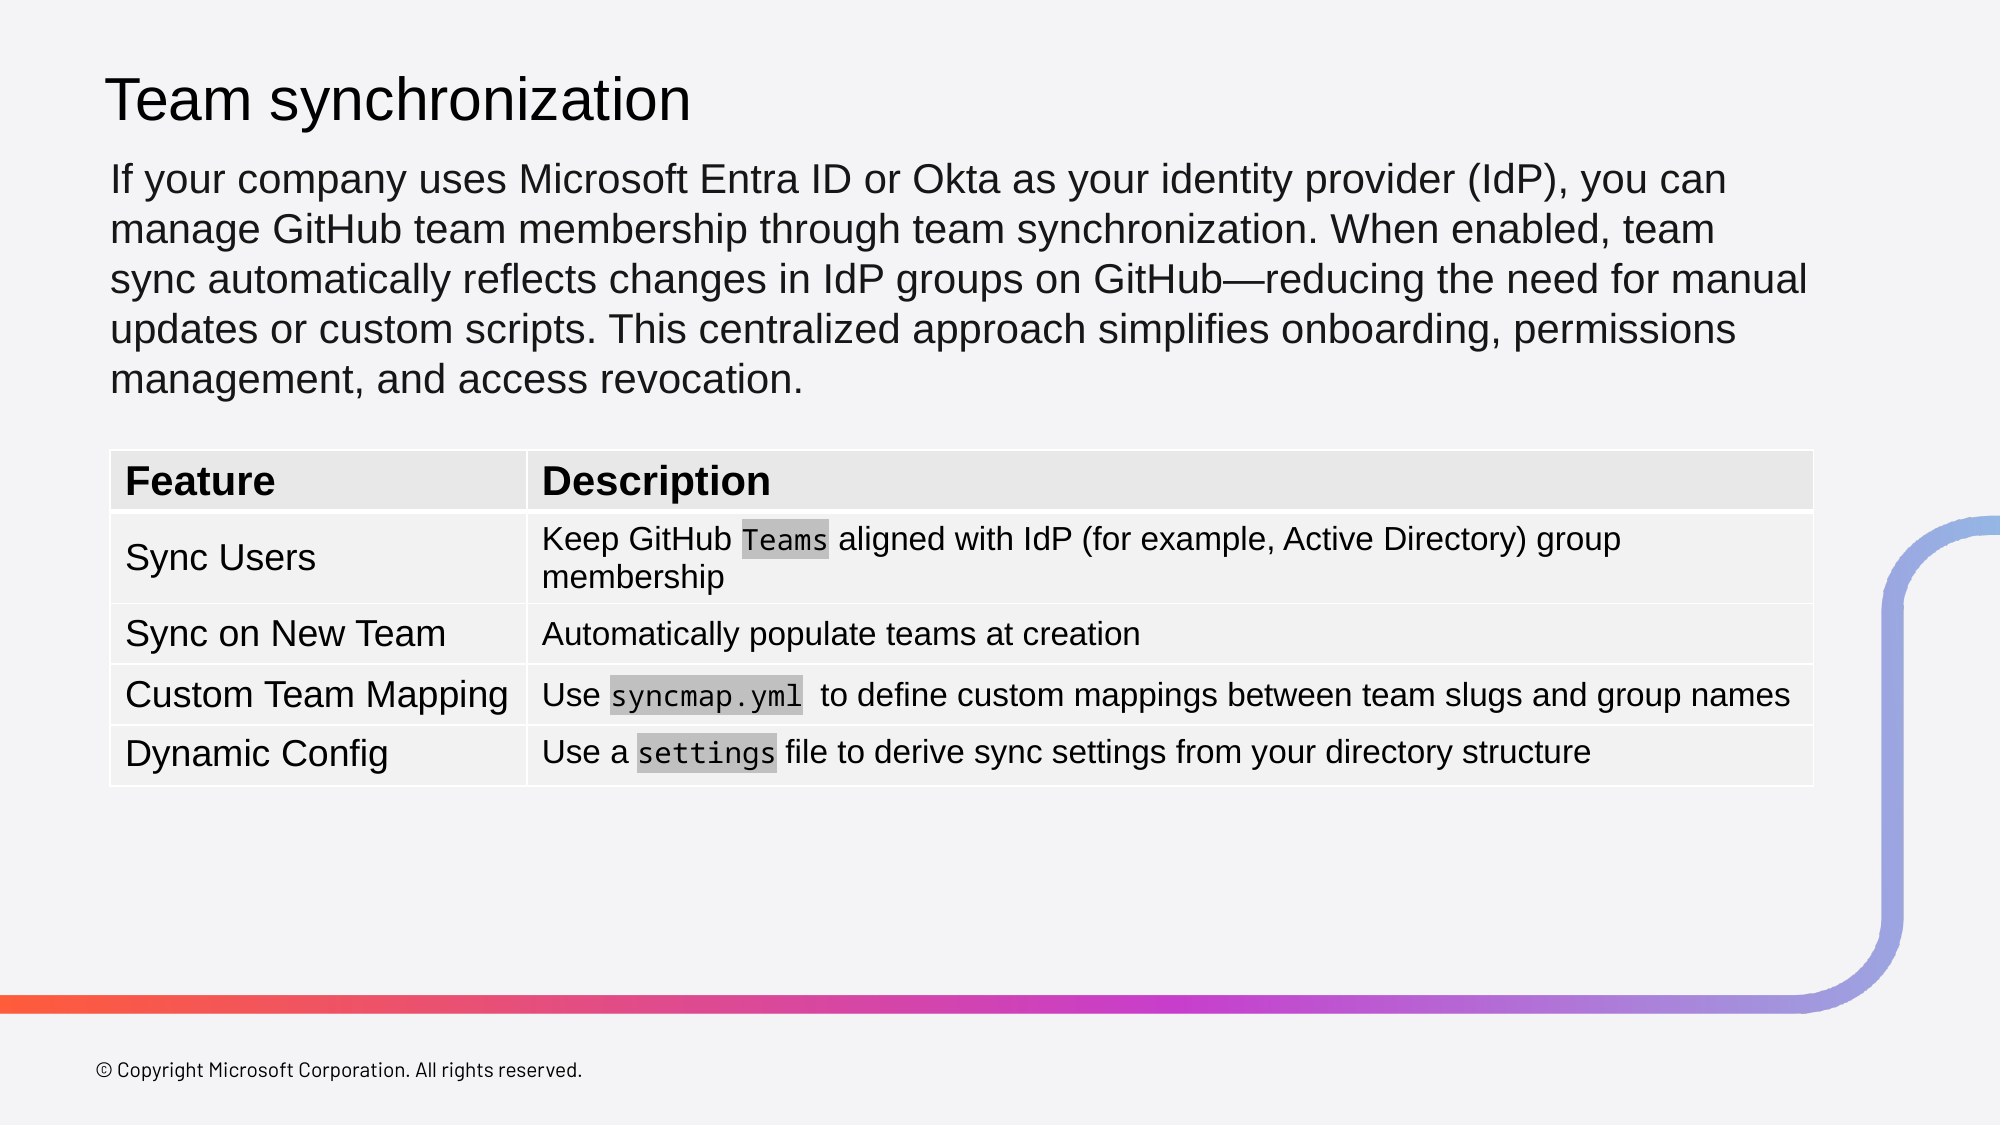

# Team synchronization
If your company uses Microsoft Entra ID or Okta as your identity provider (IdP), you can manage GitHub team membership through team synchronization. When enabled, team sync automatically reflects changes in IdP groups on GitHub—reducing the need for manual updates or custom scripts. This centralized approach simplifies onboarding, permissions management, and access revocation.
| Feature | Description |
| --- | --- |
| Sync Users | Keep GitHub Teams aligned with IdP (for example, Active Directory) group membership |
| Sync on New Team | Automatically populate teams at creation |
| Custom Team Mapping | Use syncmap.yml to define custom mappings between team slugs and group names |
| Dynamic Config | Use a settings file to derive sync settings from your directory structure |
© Copyright Microsoft Corporation. All rights reserved.